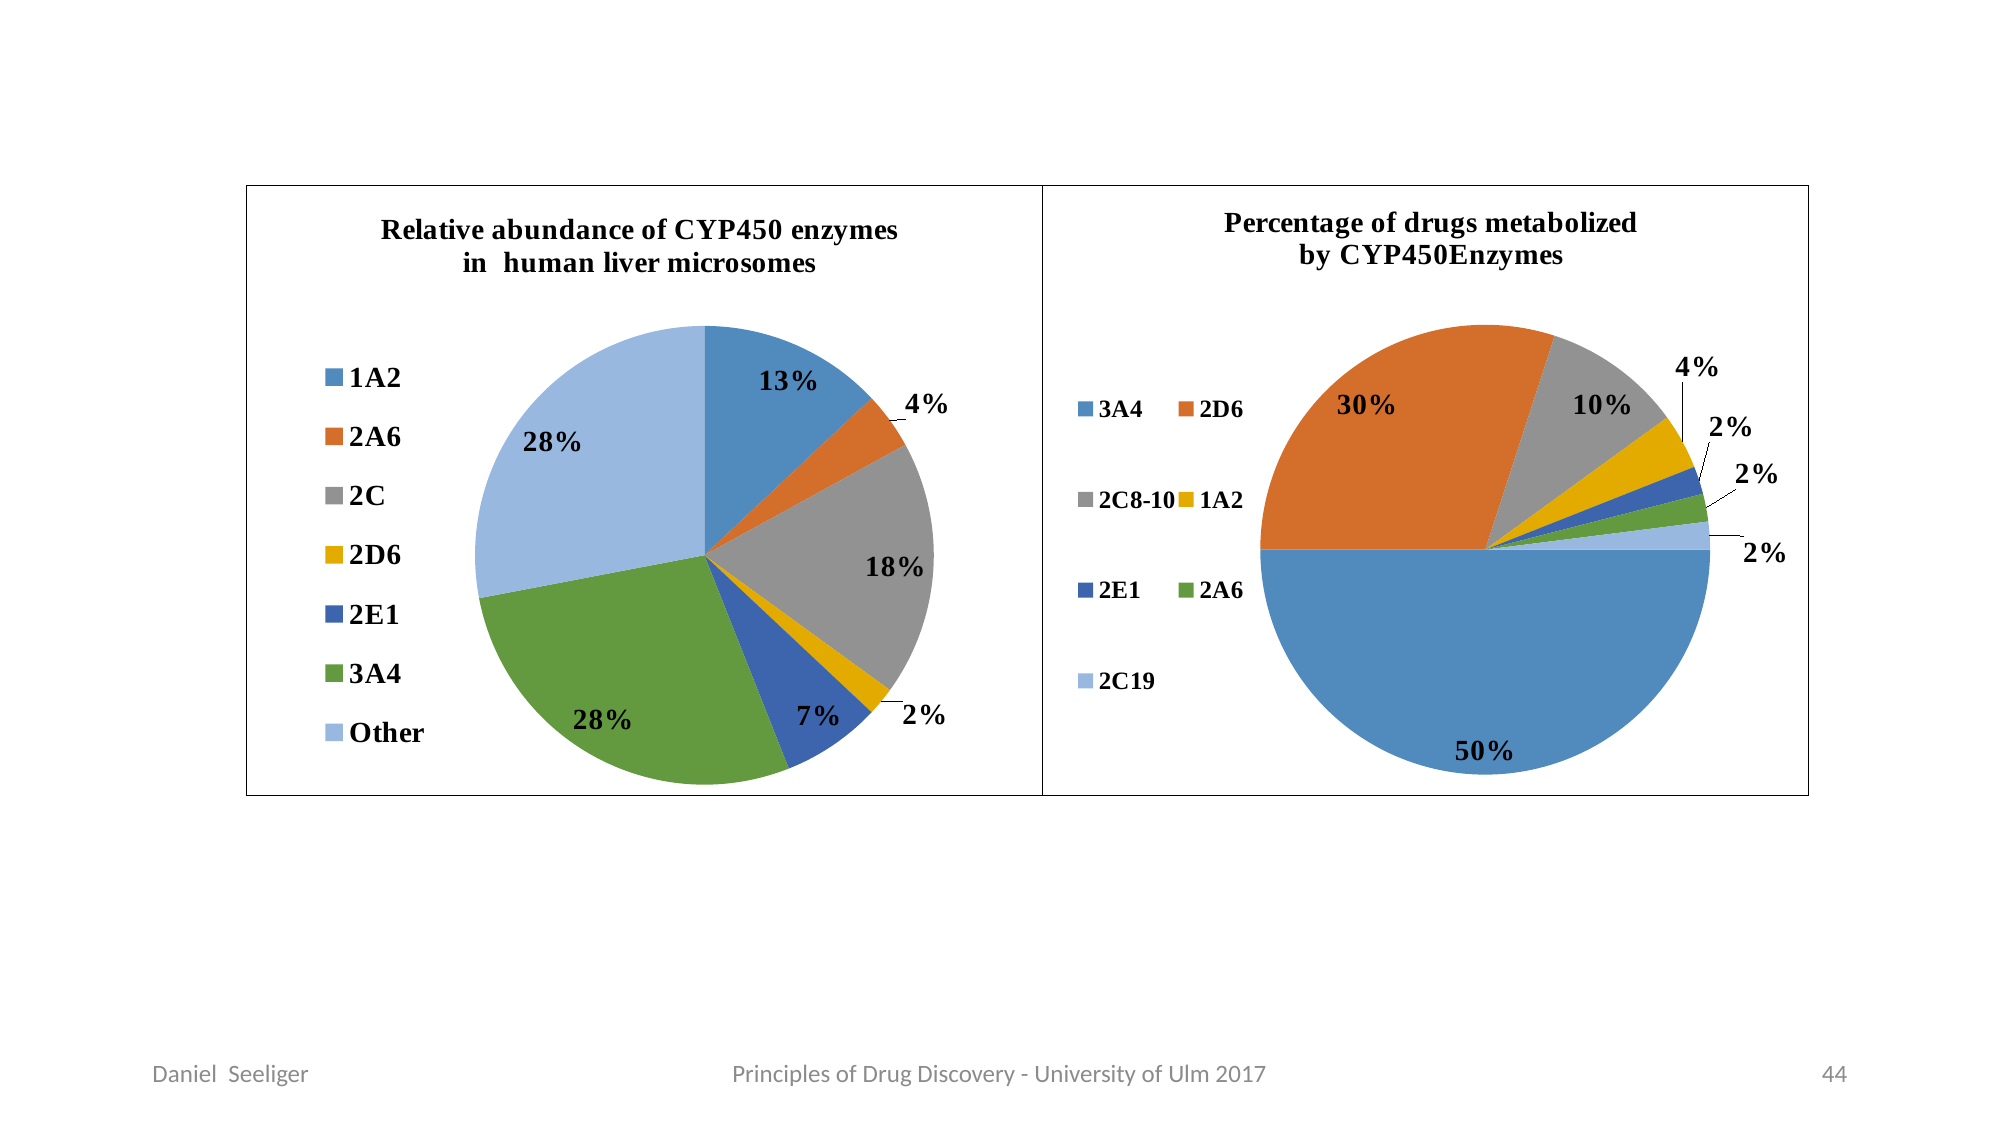

### Chart

| Category |  |
|---|---|
| 1A2 | 0.13 |
| 2A6 | 0.04 |
| 2C | 0.18 |
| 2D6 | 0.02 |
| 2E1 | 0.07 |
| 3A4 | 0.28 |
| Other | 0.28 |

### Chart

| Category |  |
|---|---|
| 3A4 | 0.5 |
| 2D6 | 0.3 |
| 2C8-10 | 0.1 |
| 1A2 | 0.04 |
| 2E1 | 0.02 |
| 2A6 | 0.02 |
| 2C19 | 0.02 |
Daniel  Seeliger
Principles of Drug Discovery - University of Ulm 2017
44